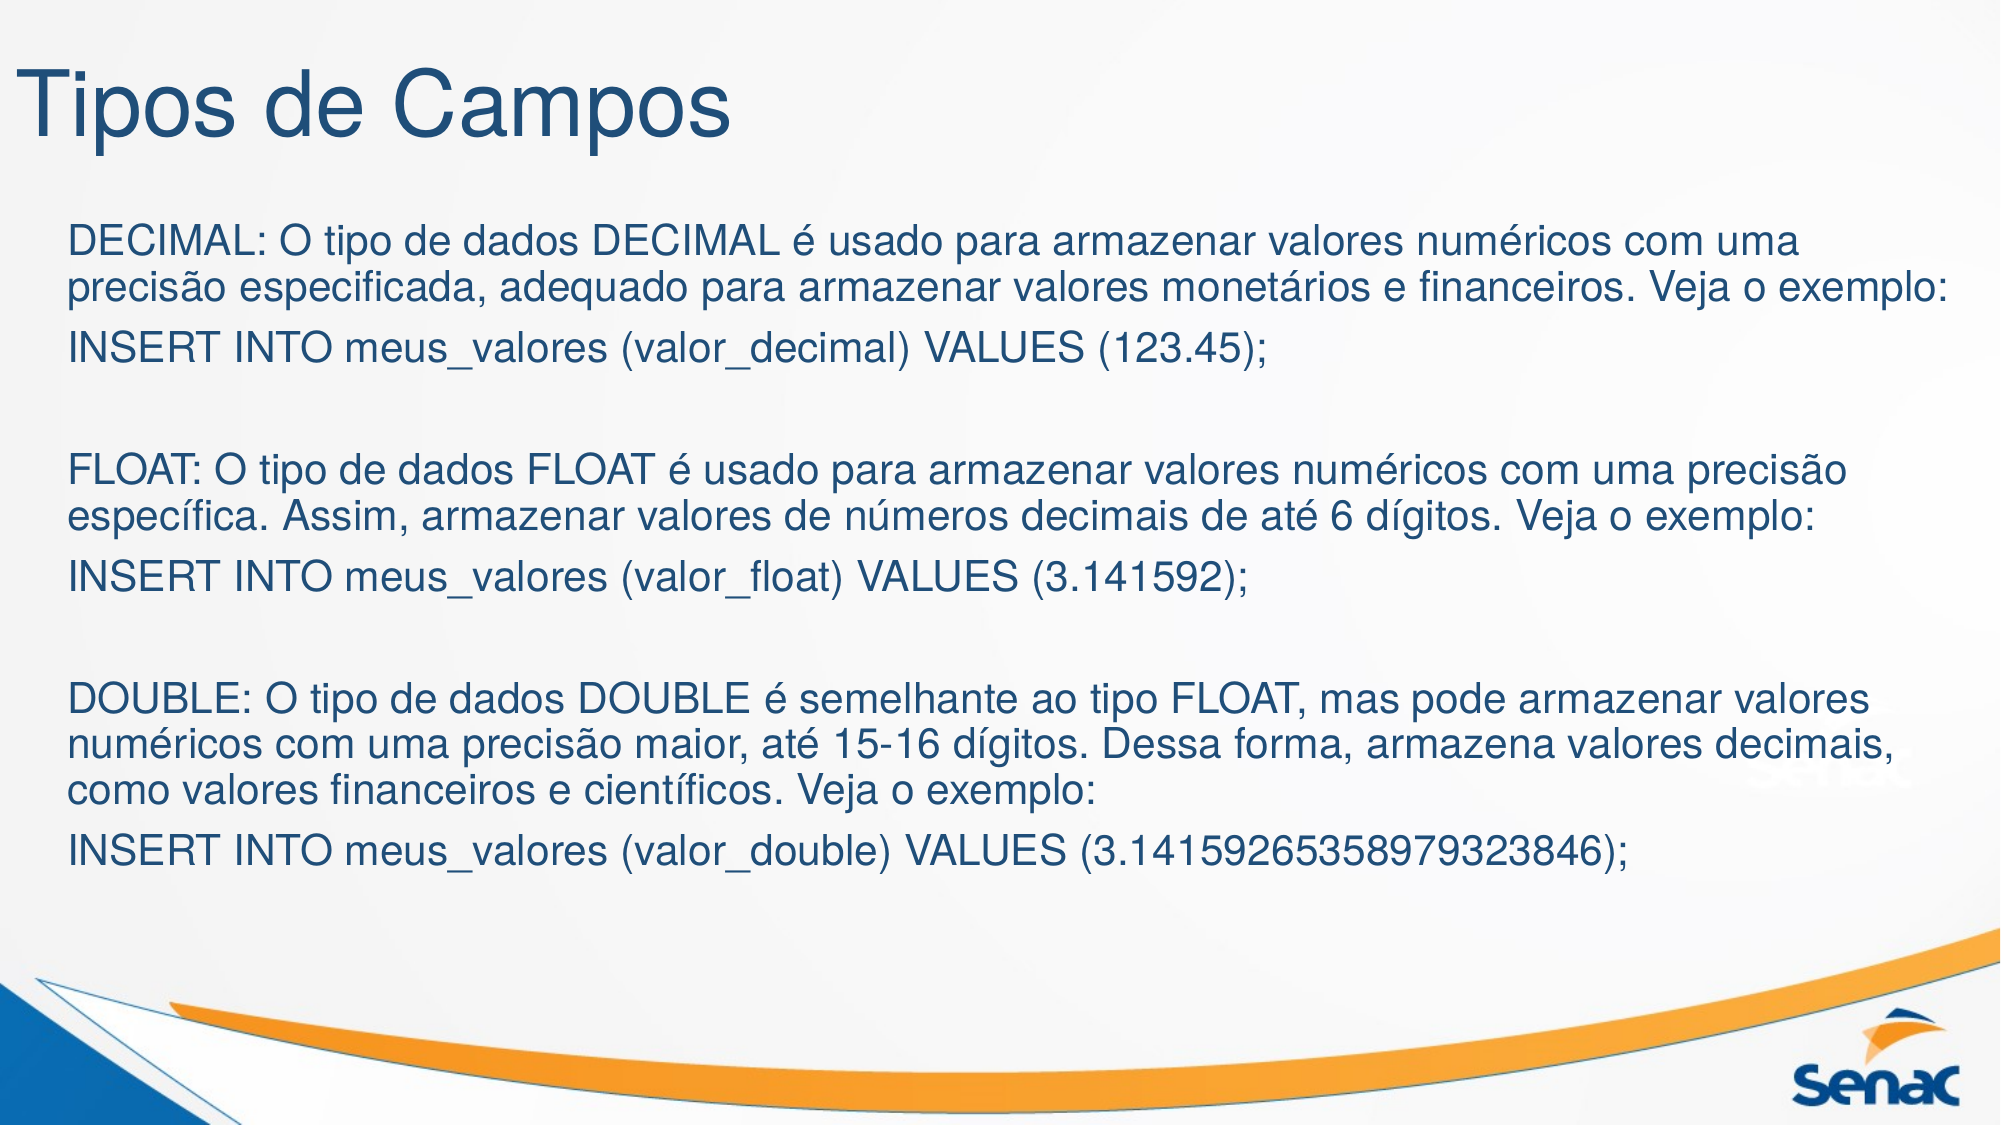

# Tipos de Campos
DECIMAL: O tipo de dados DECIMAL é usado para armazenar valores numéricos com uma precisão especificada, adequado para armazenar valores monetários e financeiros. Veja o exemplo:
INSERT INTO meus_valores (valor_decimal) VALUES (123.45);

FLOAT: O tipo de dados FLOAT é usado para armazenar valores numéricos com uma precisão específica. Assim, armazenar valores de números decimais de até 6 dígitos. Veja o exemplo:
INSERT INTO meus_valores (valor_float) VALUES (3.141592);

DOUBLE: O tipo de dados DOUBLE é semelhante ao tipo FLOAT, mas pode armazenar valores numéricos com uma precisão maior, até 15-16 dígitos. Dessa forma, armazena valores decimais, como valores financeiros e científicos. Veja o exemplo:
INSERT INTO meus_valores (valor_double) VALUES (3.14159265358979323846);